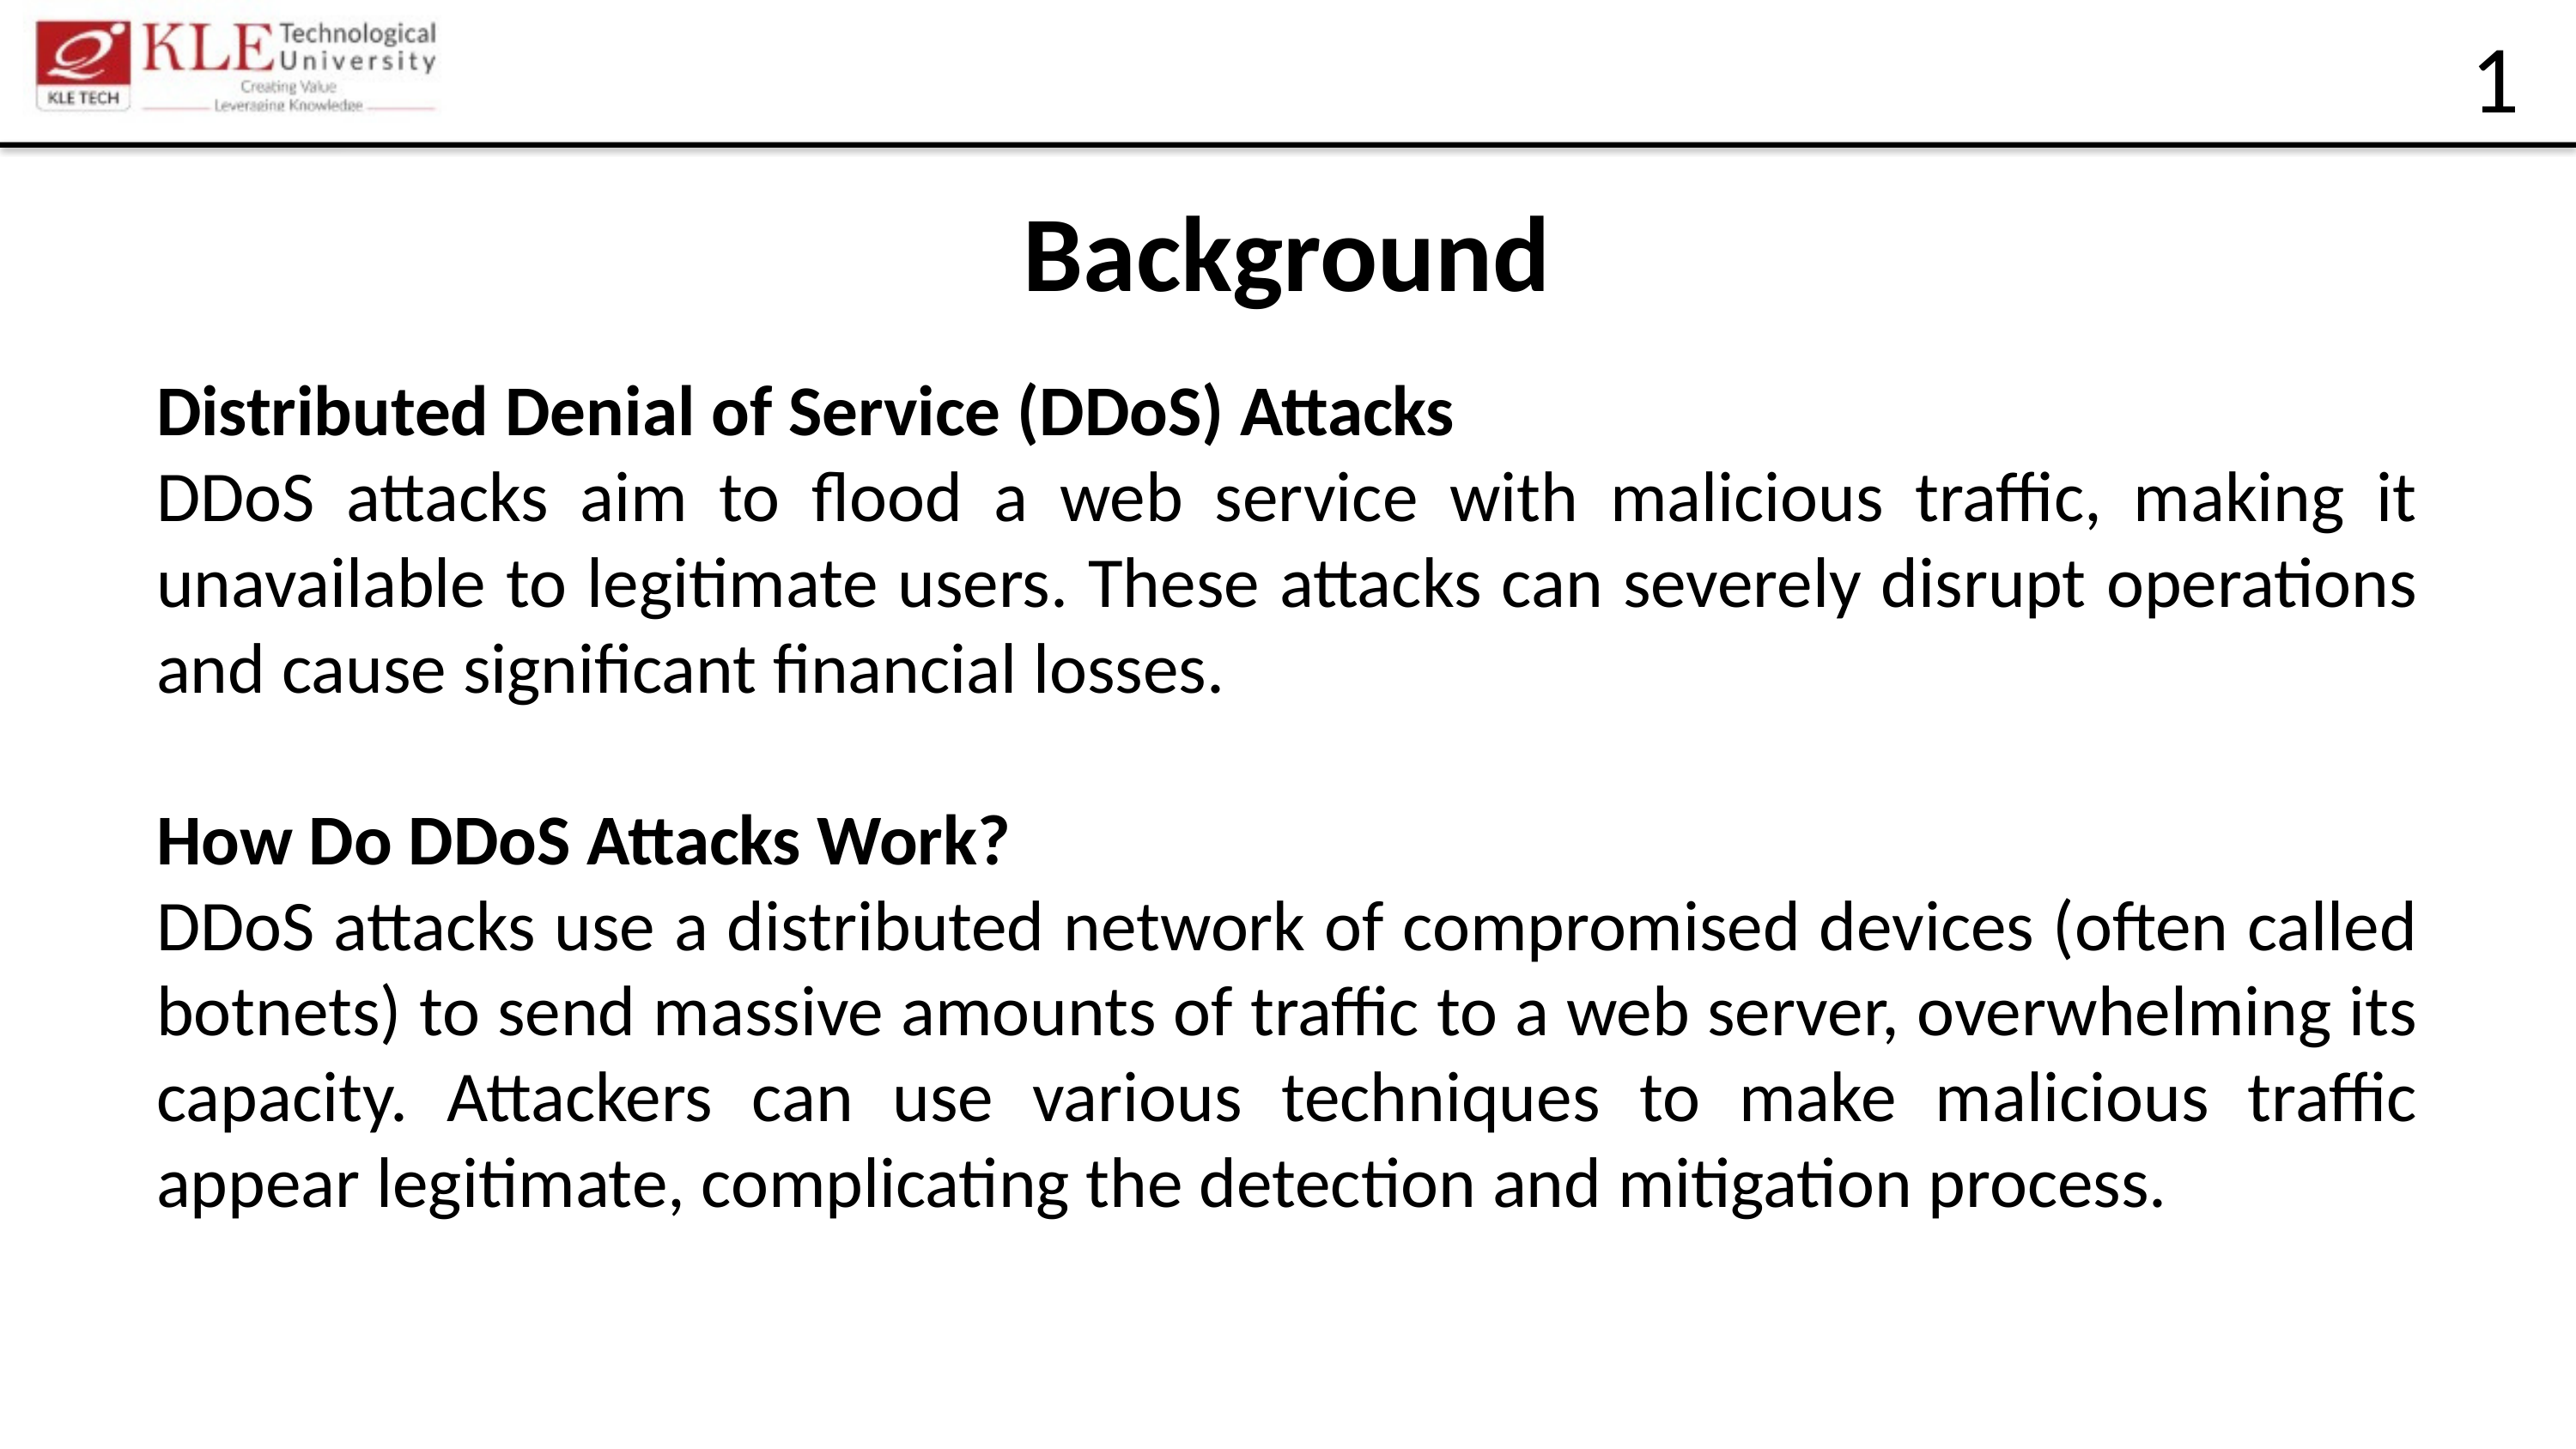

1
Background
Distributed Denial of Service (DDoS) Attacks
DDoS attacks aim to flood a web service with malicious traffic, making it unavailable to legitimate users. These attacks can severely disrupt operations and cause significant financial losses.

How Do DDoS Attacks Work?
DDoS attacks use a distributed network of compromised devices (often called botnets) to send massive amounts of traffic to a web server, overwhelming its capacity. Attackers can use various techniques to make malicious traffic appear legitimate, complicating the detection and mitigation process.